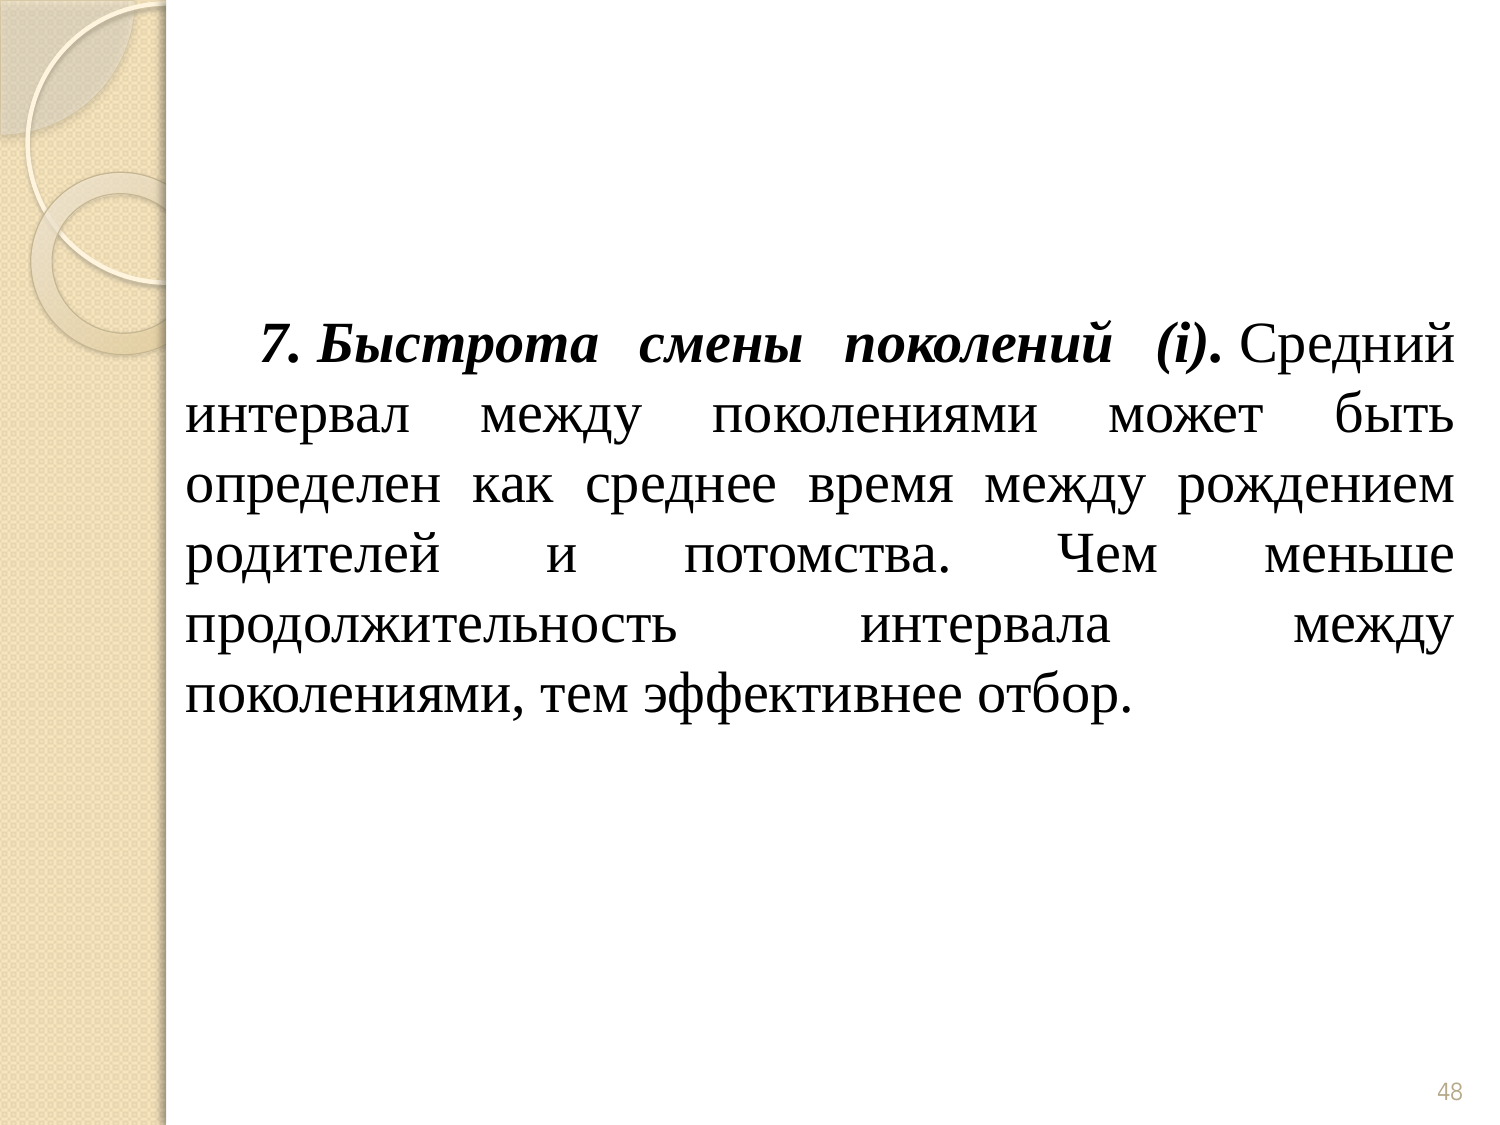

7. Быстрота смены поколений (i). Средний интервал между поколениями может быть определен как среднее время между рождением родителей и потомства. Чем меньше продолжительность интервала между поколениями, тем эффективнее отбор.
48